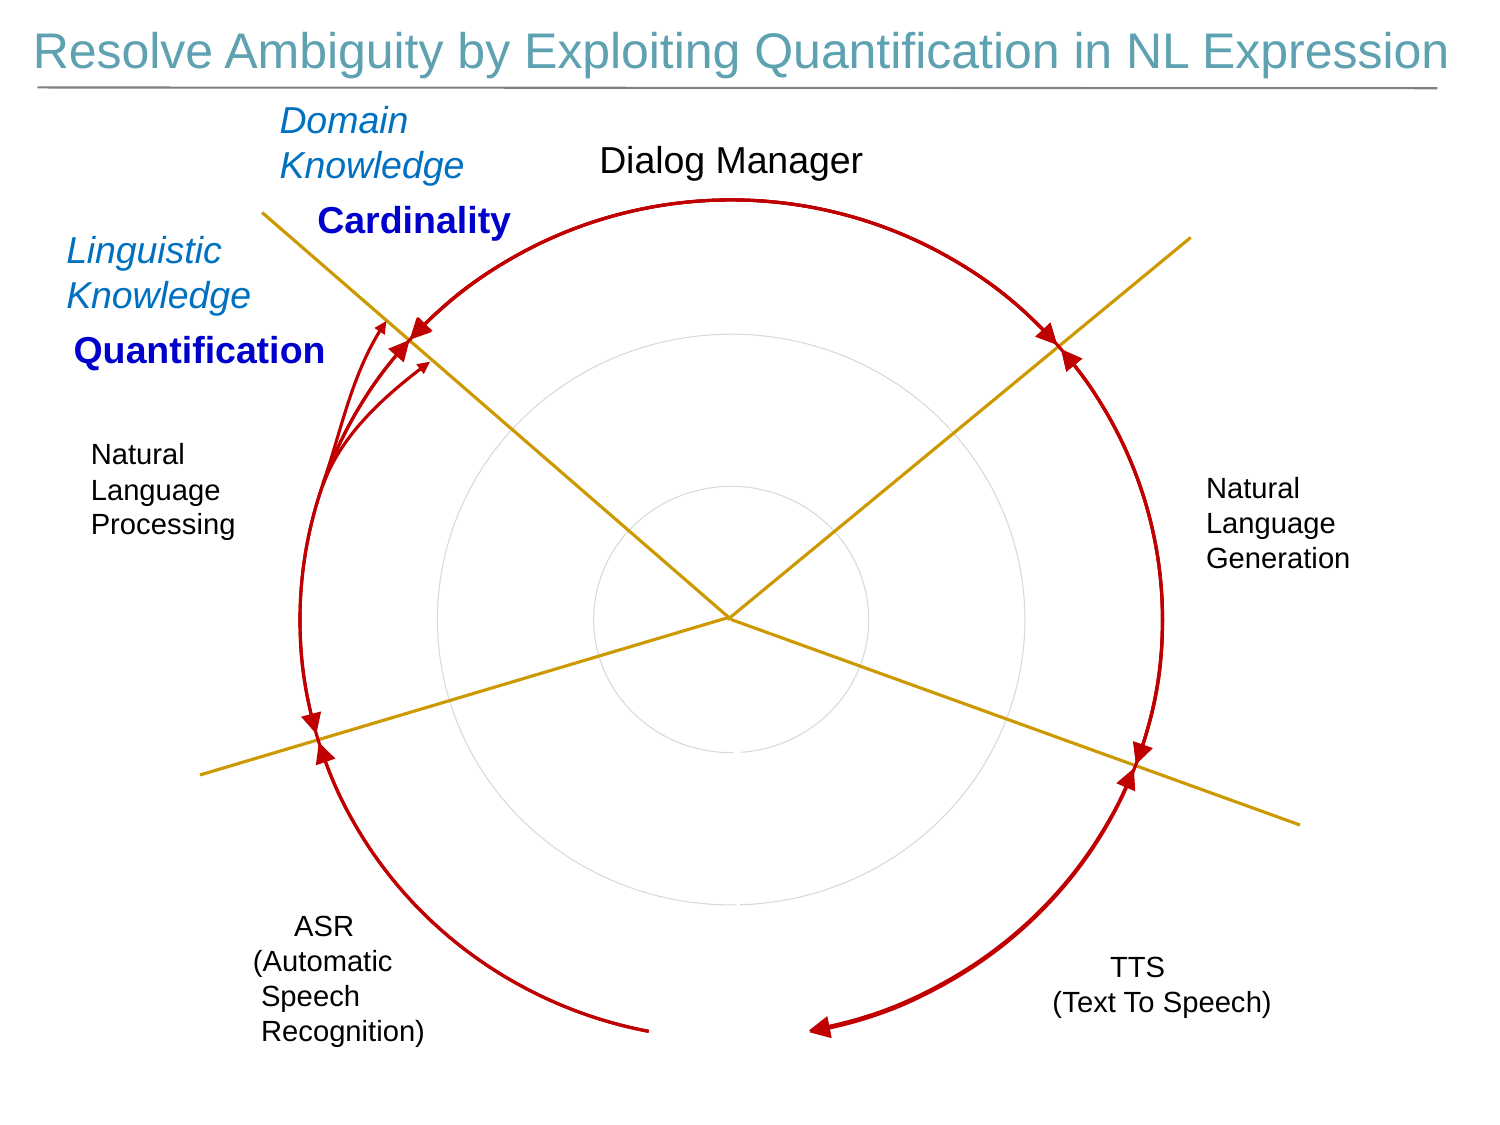

Resolve Ambiguity by Exploiting Quantification in NL Expression
Domain
Knowledge
Dialog Manager
Cardinality

Linguistic
Knowledge
Quantification

Natural
Language
Processing
Natural
Language
Generation

     ASR
(Automatic
 Speech
 Recognition)
       TTS
(Text To Speech)